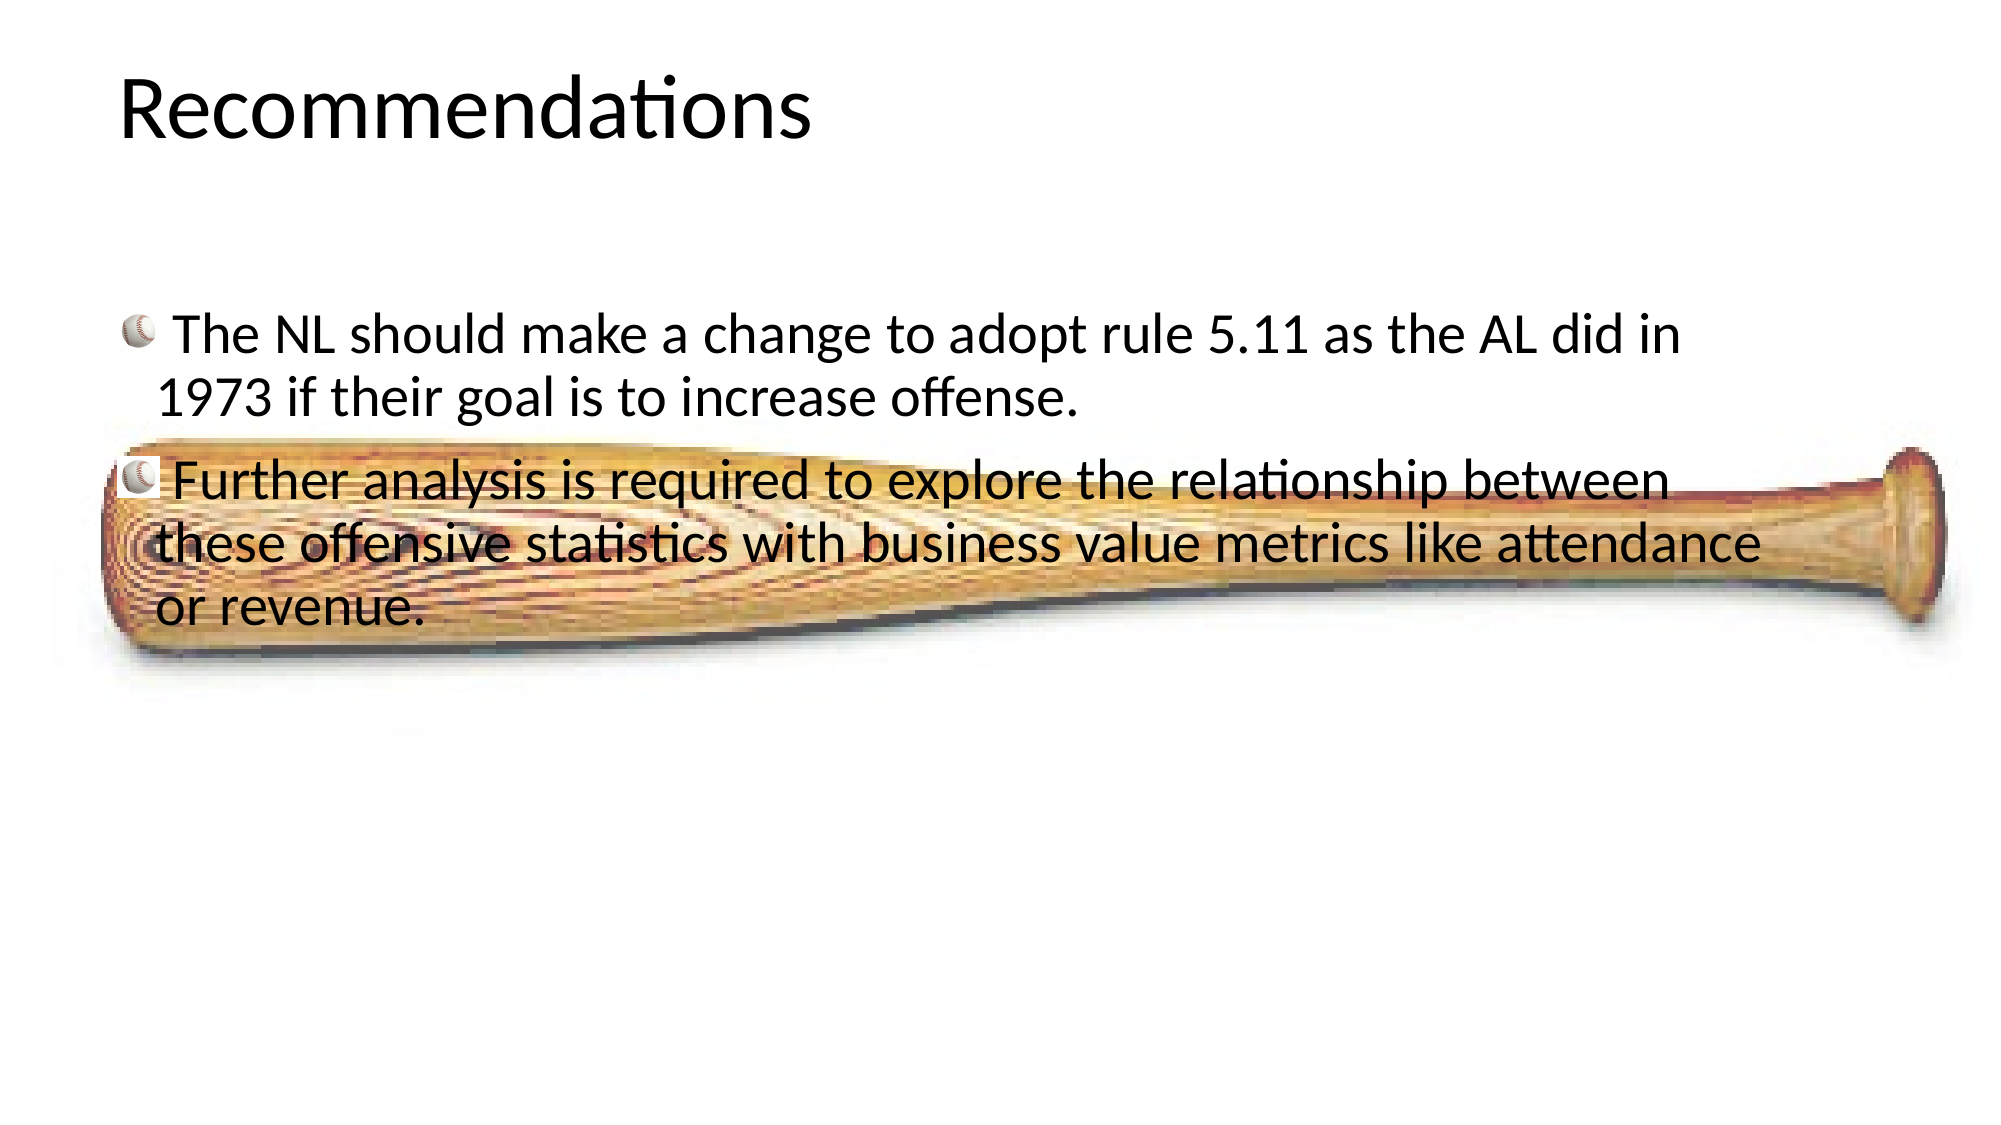

# Recommendations
 The NL should make a change to adopt rule 5.11 as the AL did in 1973 if their goal is to increase offense.
 Further analysis is required to explore the relationship between these offensive statistics with business value metrics like attendance or revenue.